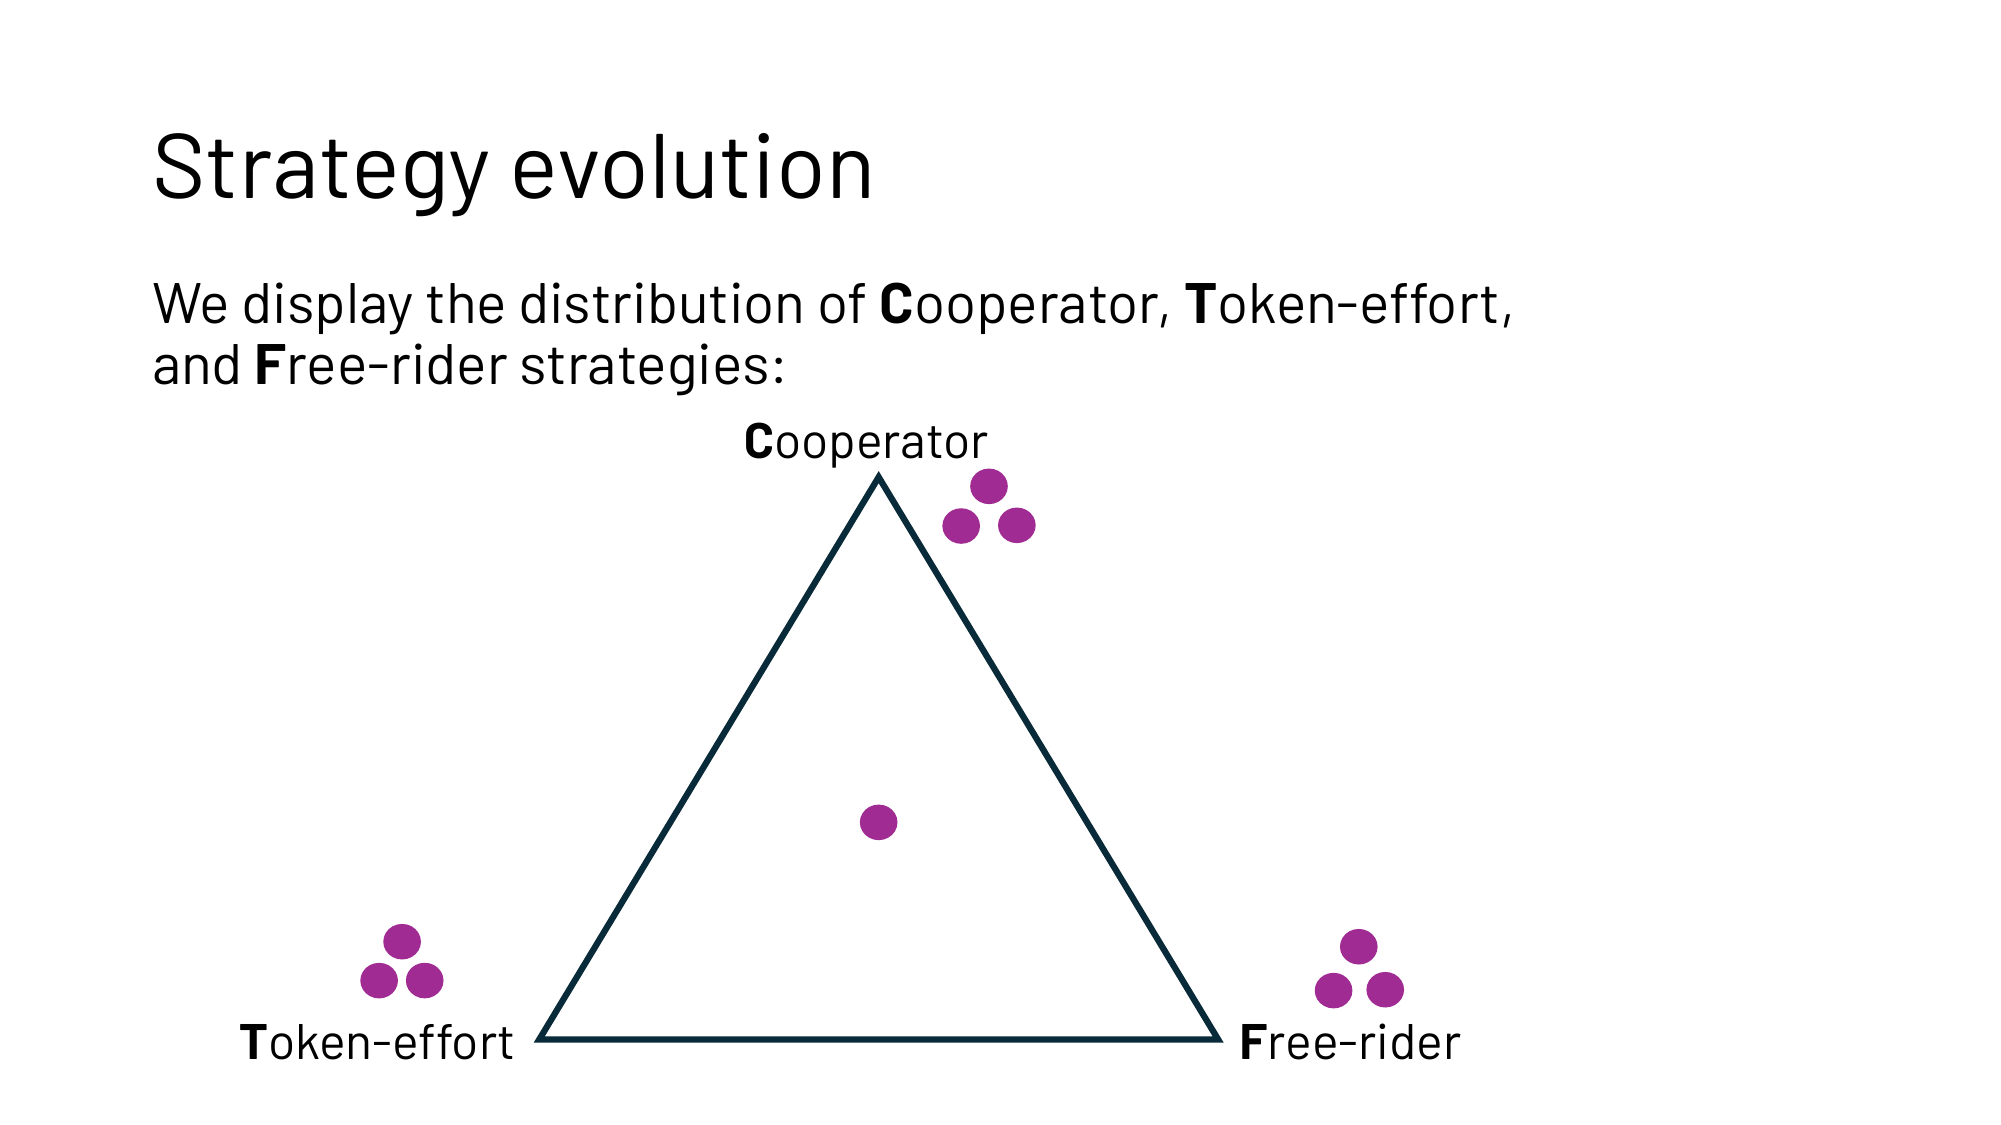

# Strategy evolution
We display the distribution of Cooperator, Token-effort, and Free-rider strategies:

Cooperator

Token-effort
Free-rider